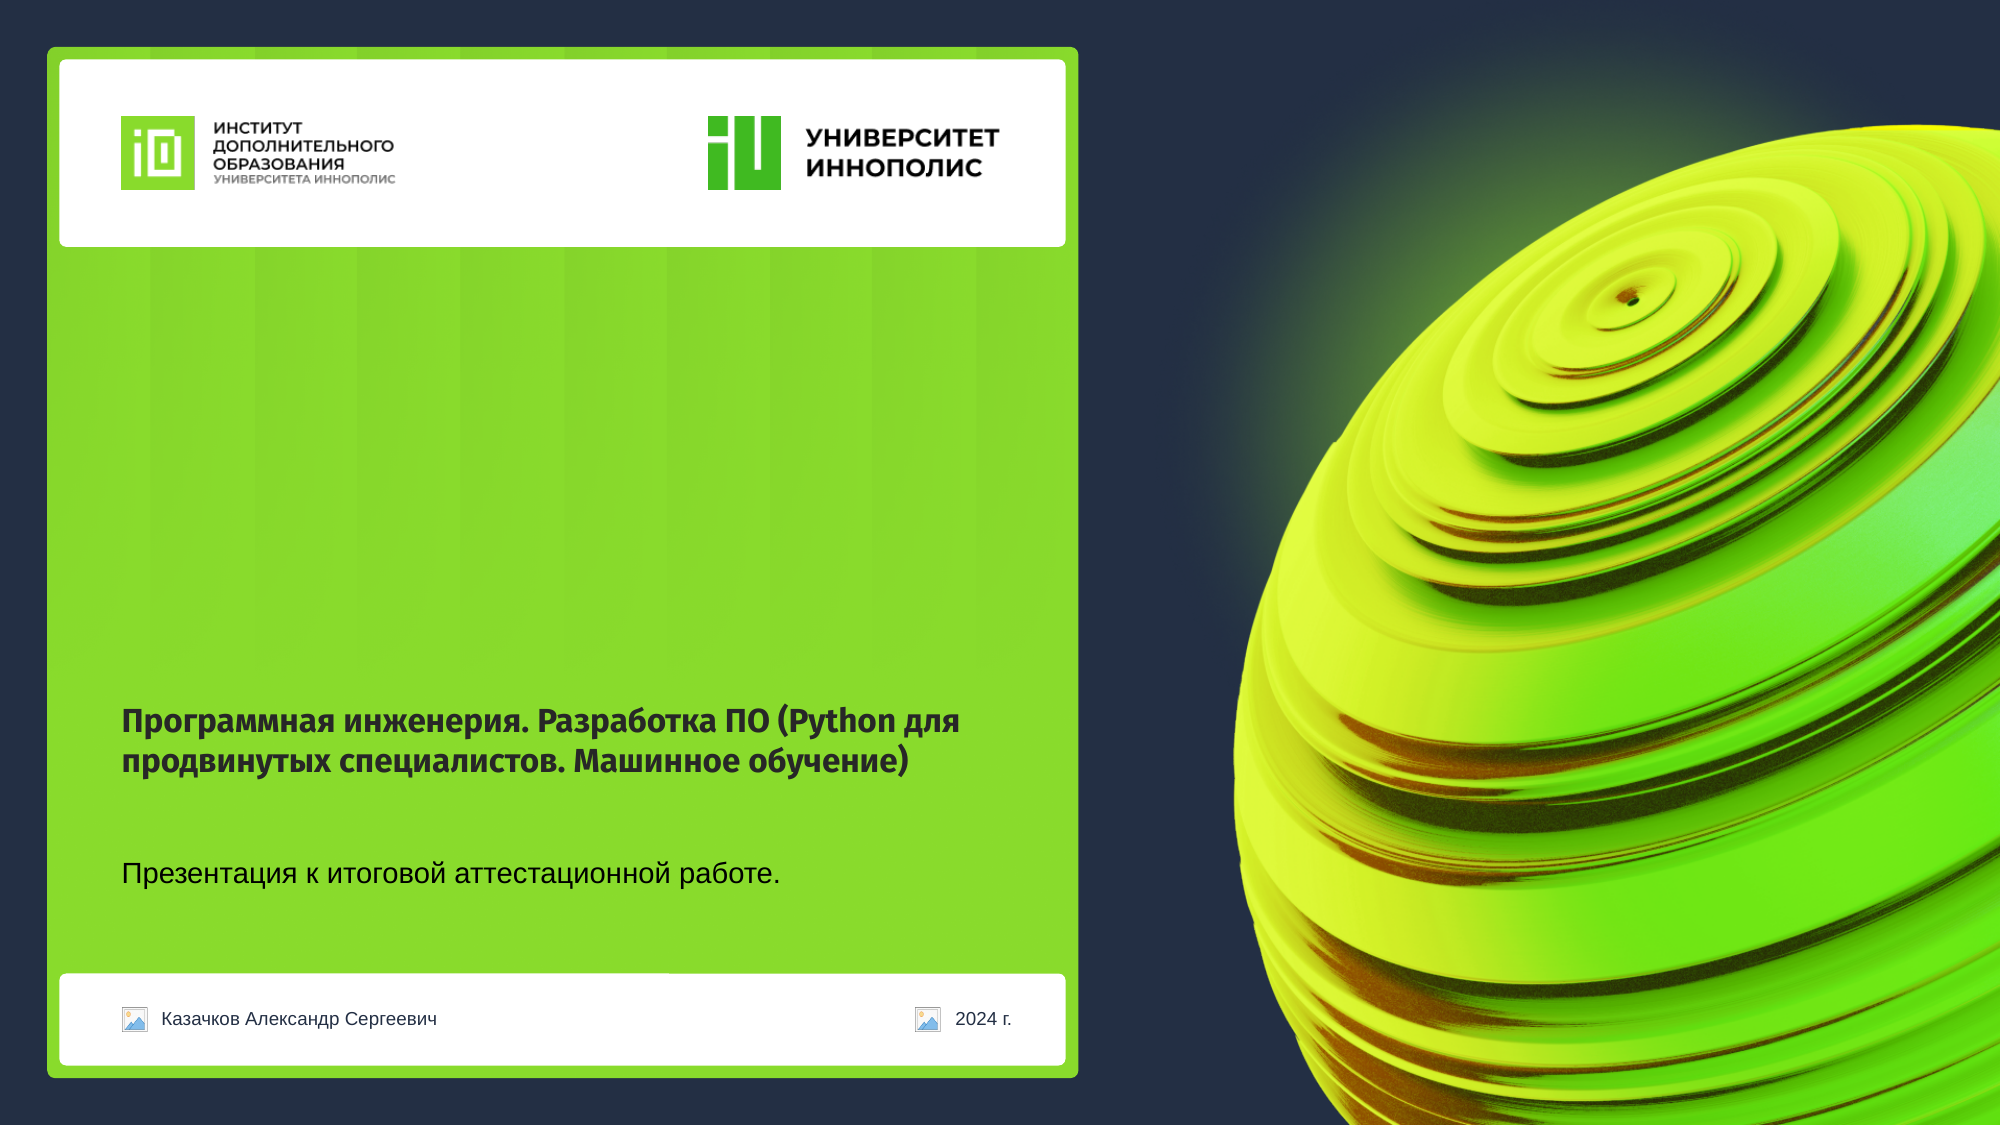

# Программная инженерия. Разработка ПО (Python для продвинутых специалистов. Машинное обучение)
Презентация к итоговой аттестационной работе.
Казачков Александр Сергеевич
2024 г.